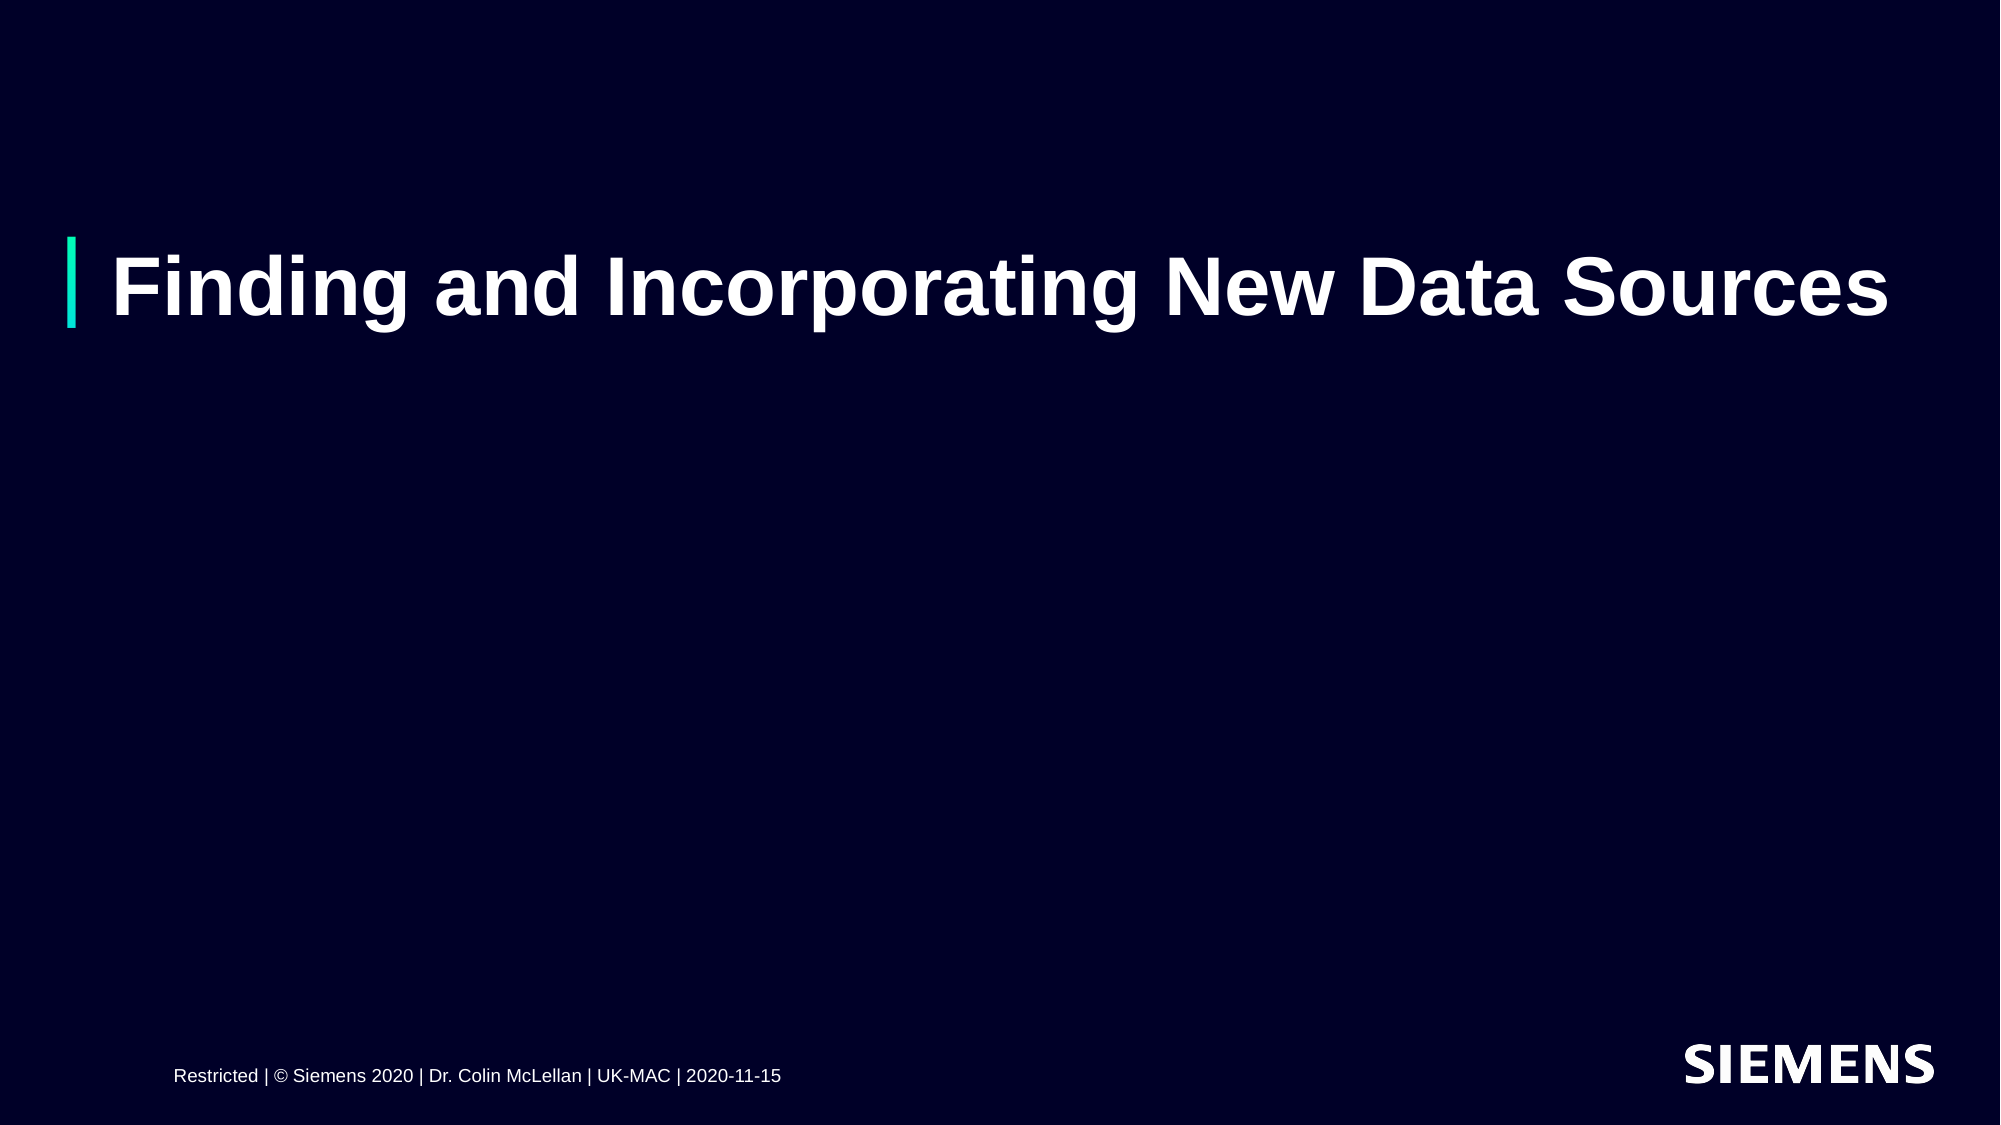

# Finding and Incorporating New Data Sources

Restricted | © Siemens 2020 | Dr. Colin McLellan | UK-MAC | 2020-11-15